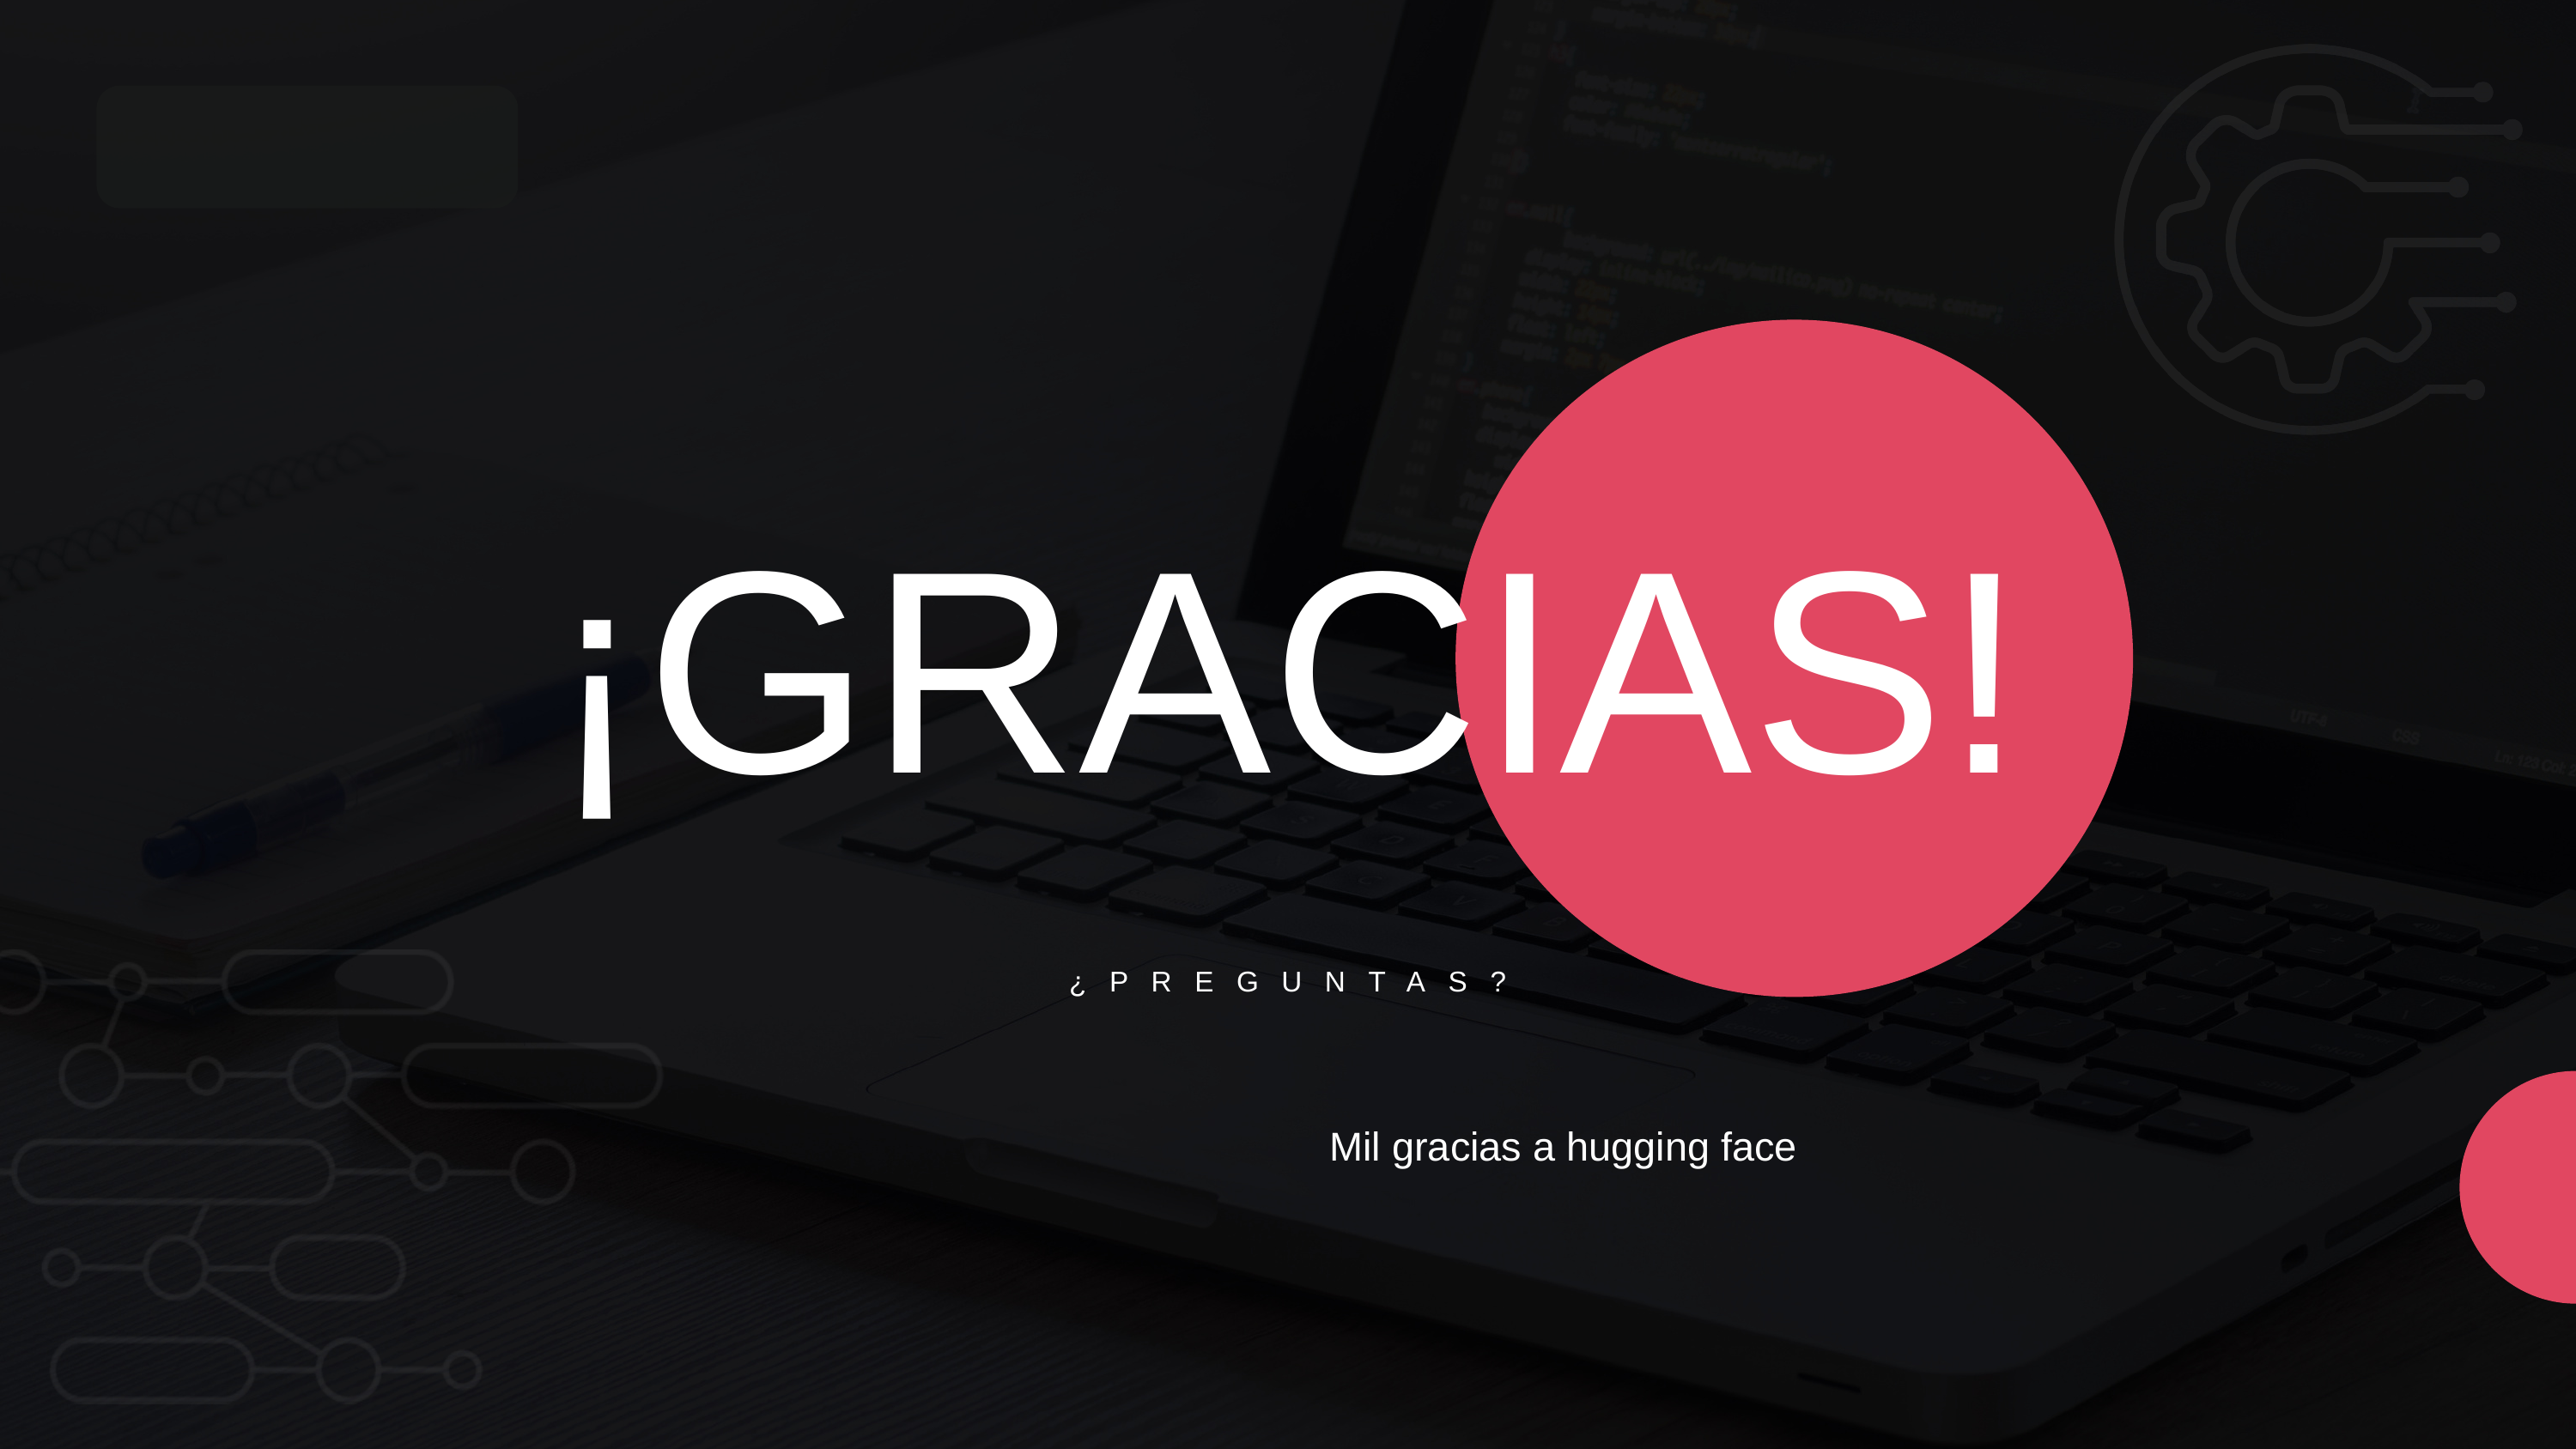

¡GRACIAS!

¿PREGUNTAS?

Mil gracias a hugging face